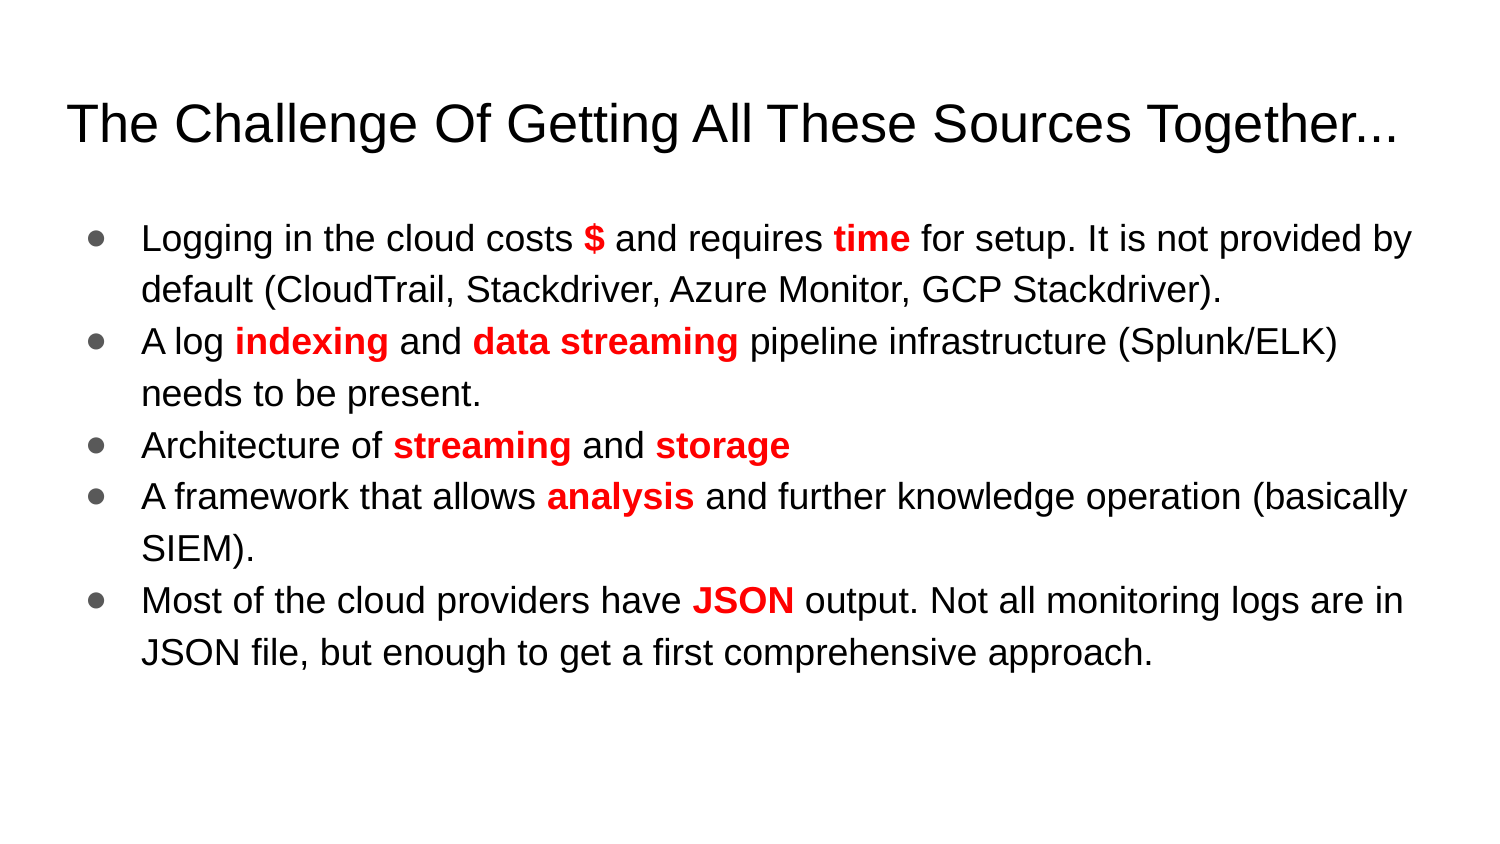

# The Challenge Of Getting All These Sources Together...
Logging in the cloud costs $ and requires time for setup. It is not provided by default (CloudTrail, Stackdriver, Azure Monitor, GCP Stackdriver).
A log indexing and data streaming pipeline infrastructure (Splunk/ELK)  needs to be present.
Architecture of streaming and storage
A framework that allows analysis and further knowledge operation (basically SIEM).
Most of the cloud providers have JSON output. Not all monitoring logs are in JSON file, but enough to get a first comprehensive approach.